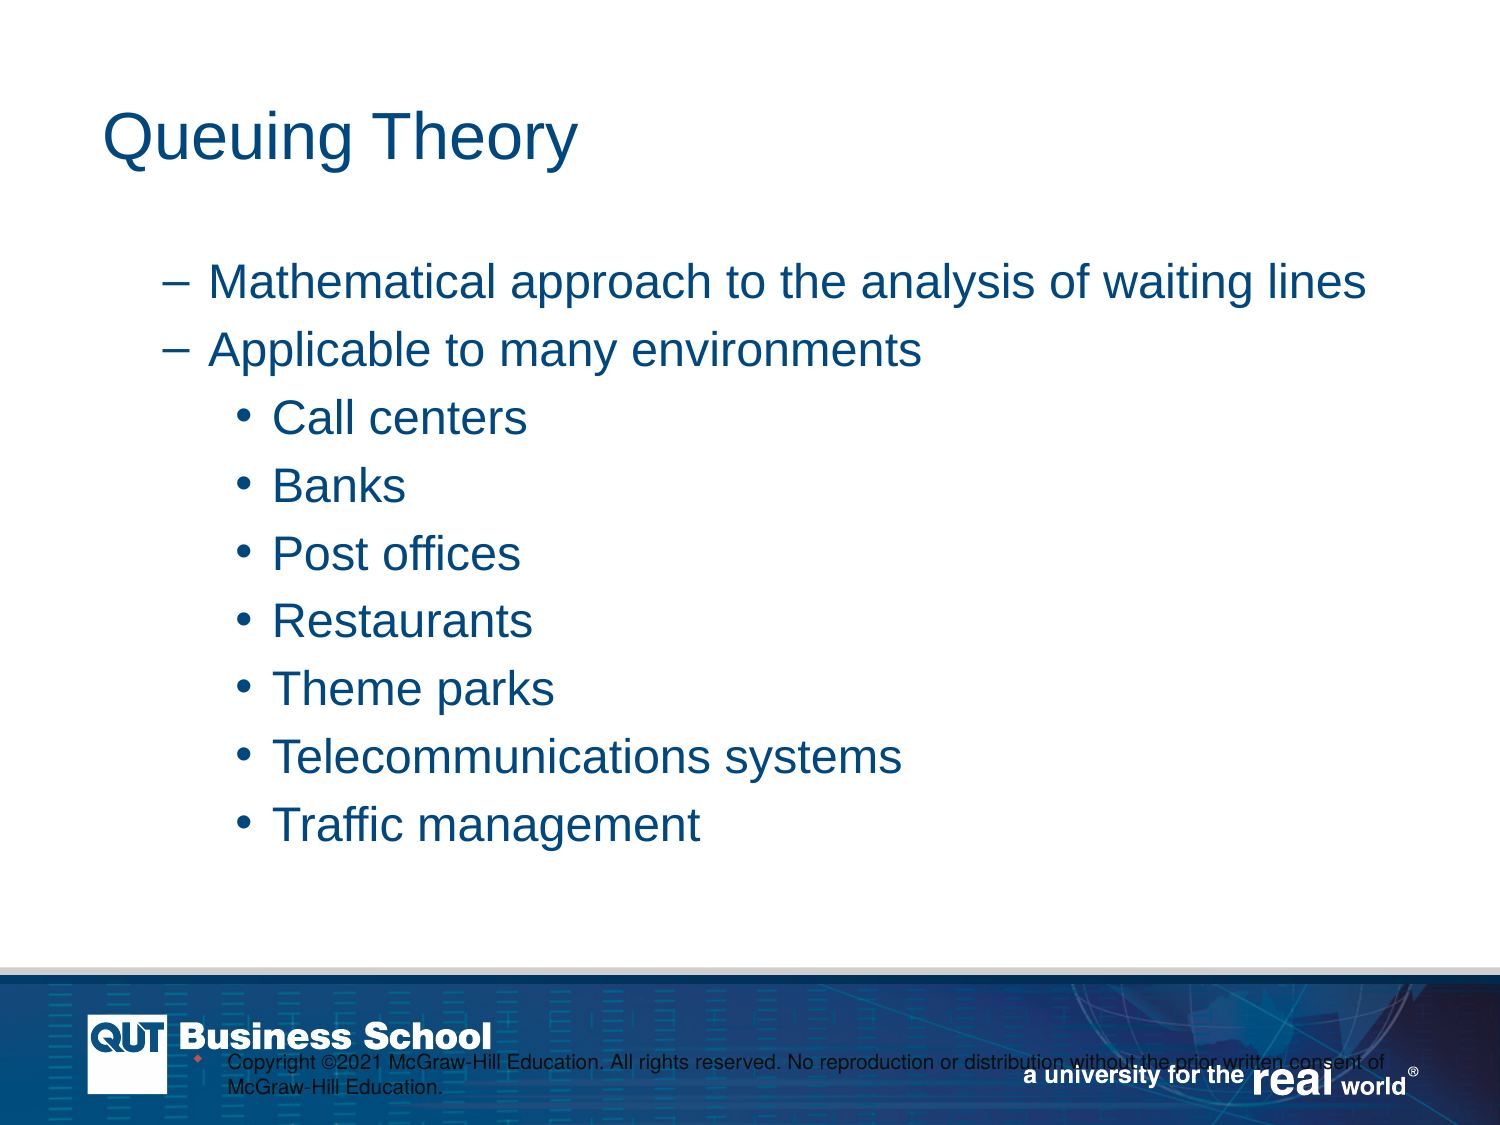

# Queuing Theory

Mathematical approach to the analysis of waiting lines
Applicable to many environments
Call centers
Banks
Post offices
Restaurants
Theme parks
Telecommunications systems
Traffic management
Copyright ©2021 McGraw-Hill Education. All rights reserved. No reproduction or distribution without the prior written consent of McGraw-Hill Education.